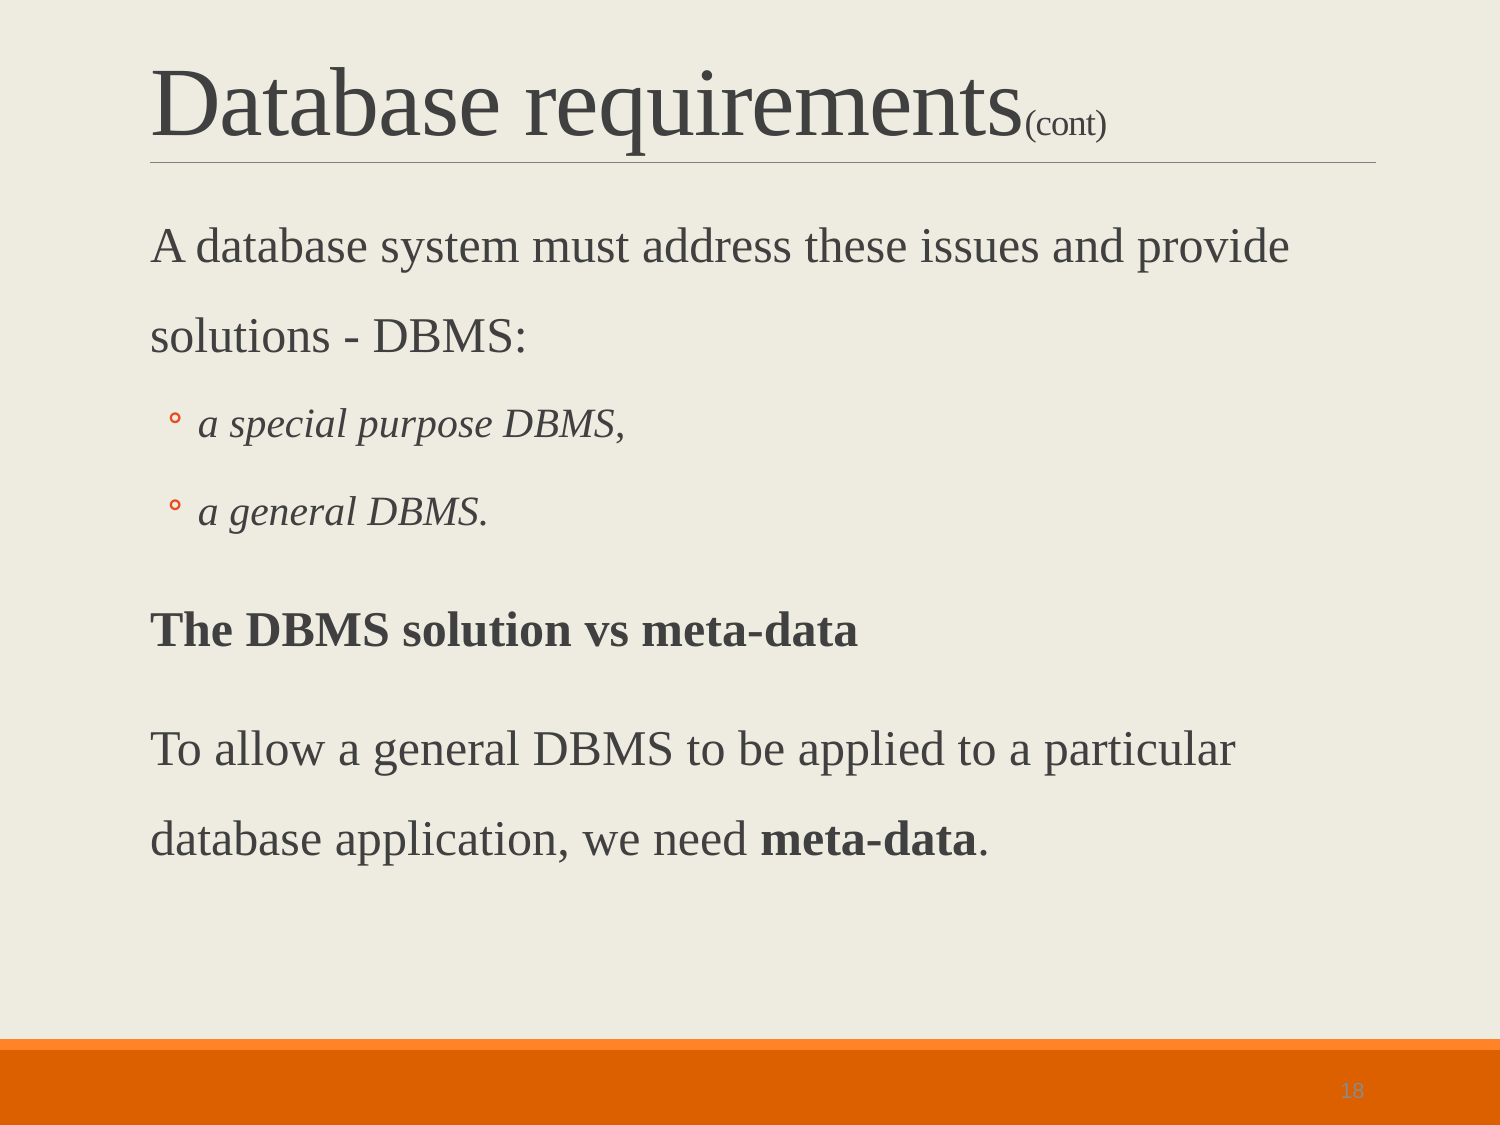

# Database requirements(cont)
A database system must address these issues and provide solutions - DBMS:
a special purpose DBMS,
a general DBMS.
The DBMS solution vs meta-data
To allow a general DBMS to be applied to a particular database application, we need meta-data.

18